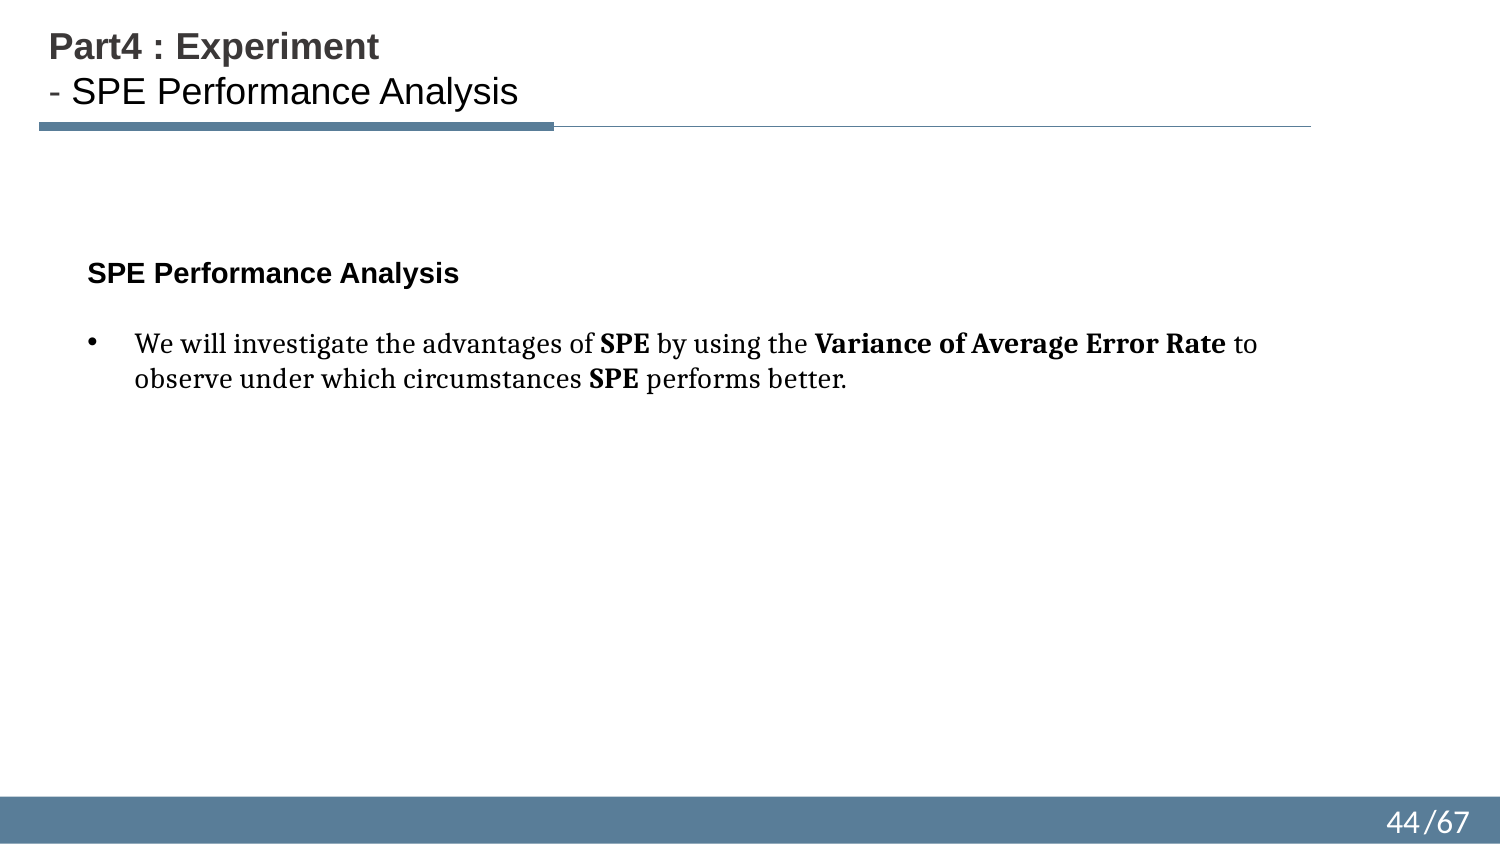

Part4 : Experiment
- SPE Performance Analysis
SPE Performance Analysis

We will investigate the advantages of SPE by using the Variance of Average Error Rate to observe under which circumstances SPE performs better.

44
/67